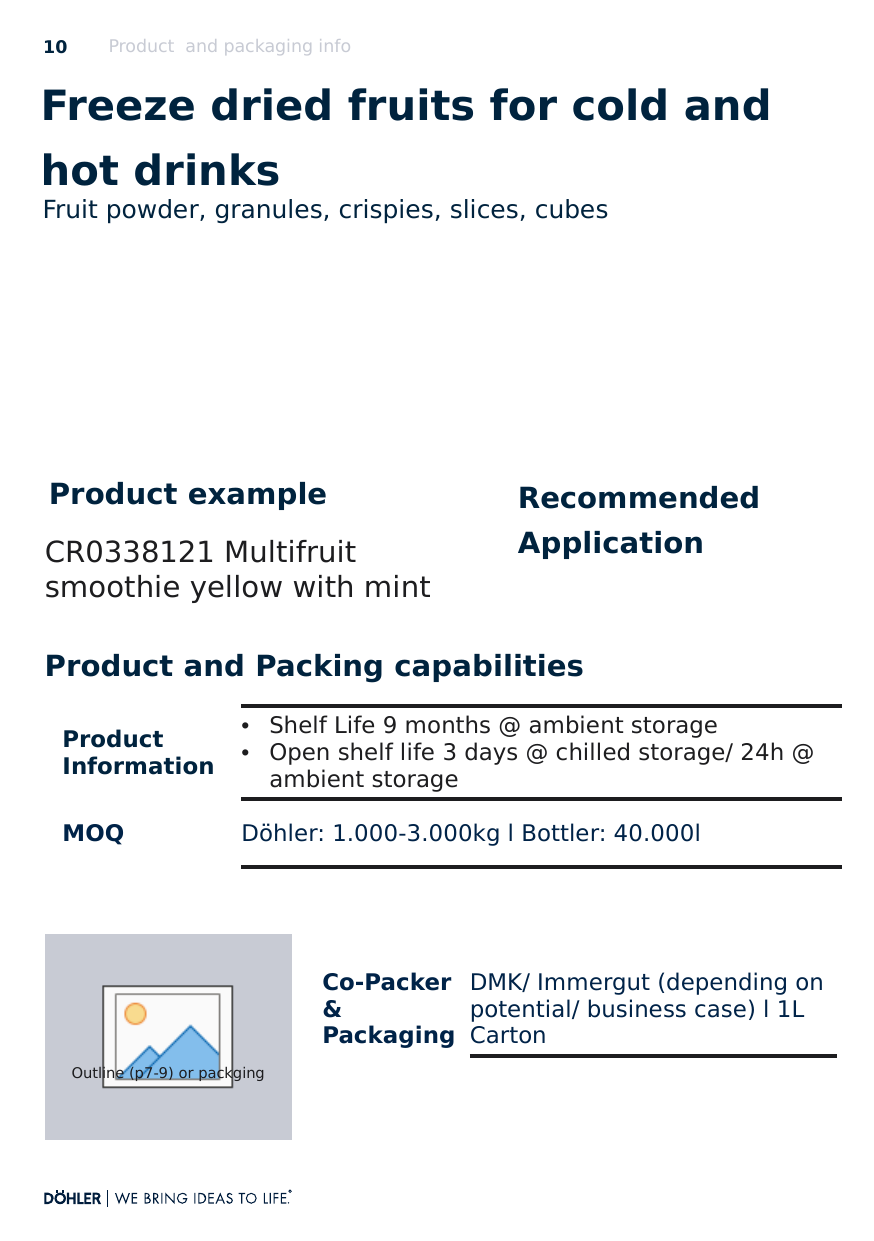

Product  and packaging info
Freeze dried fruits for cold and hot drinks
Fruit powder, granules, crispies, slices, cubes

Product example
Recommended Application
CR0338121 Multifruit smoothie yellow with mint
Product and Packing capabilities
| Product Information | Shelf Life 9 months @ ambient storage Open shelf life 3 days @ chilled storage/ 24h @ ambient storage |
| --- | --- |
| MOQ | Döhler: 1.000-3.000kg l Bottler: 40.000l |

| Co-Packer & Packaging | DMK/ Immergut (depending on potential/ business case) l 1L Carton |
| --- | --- |